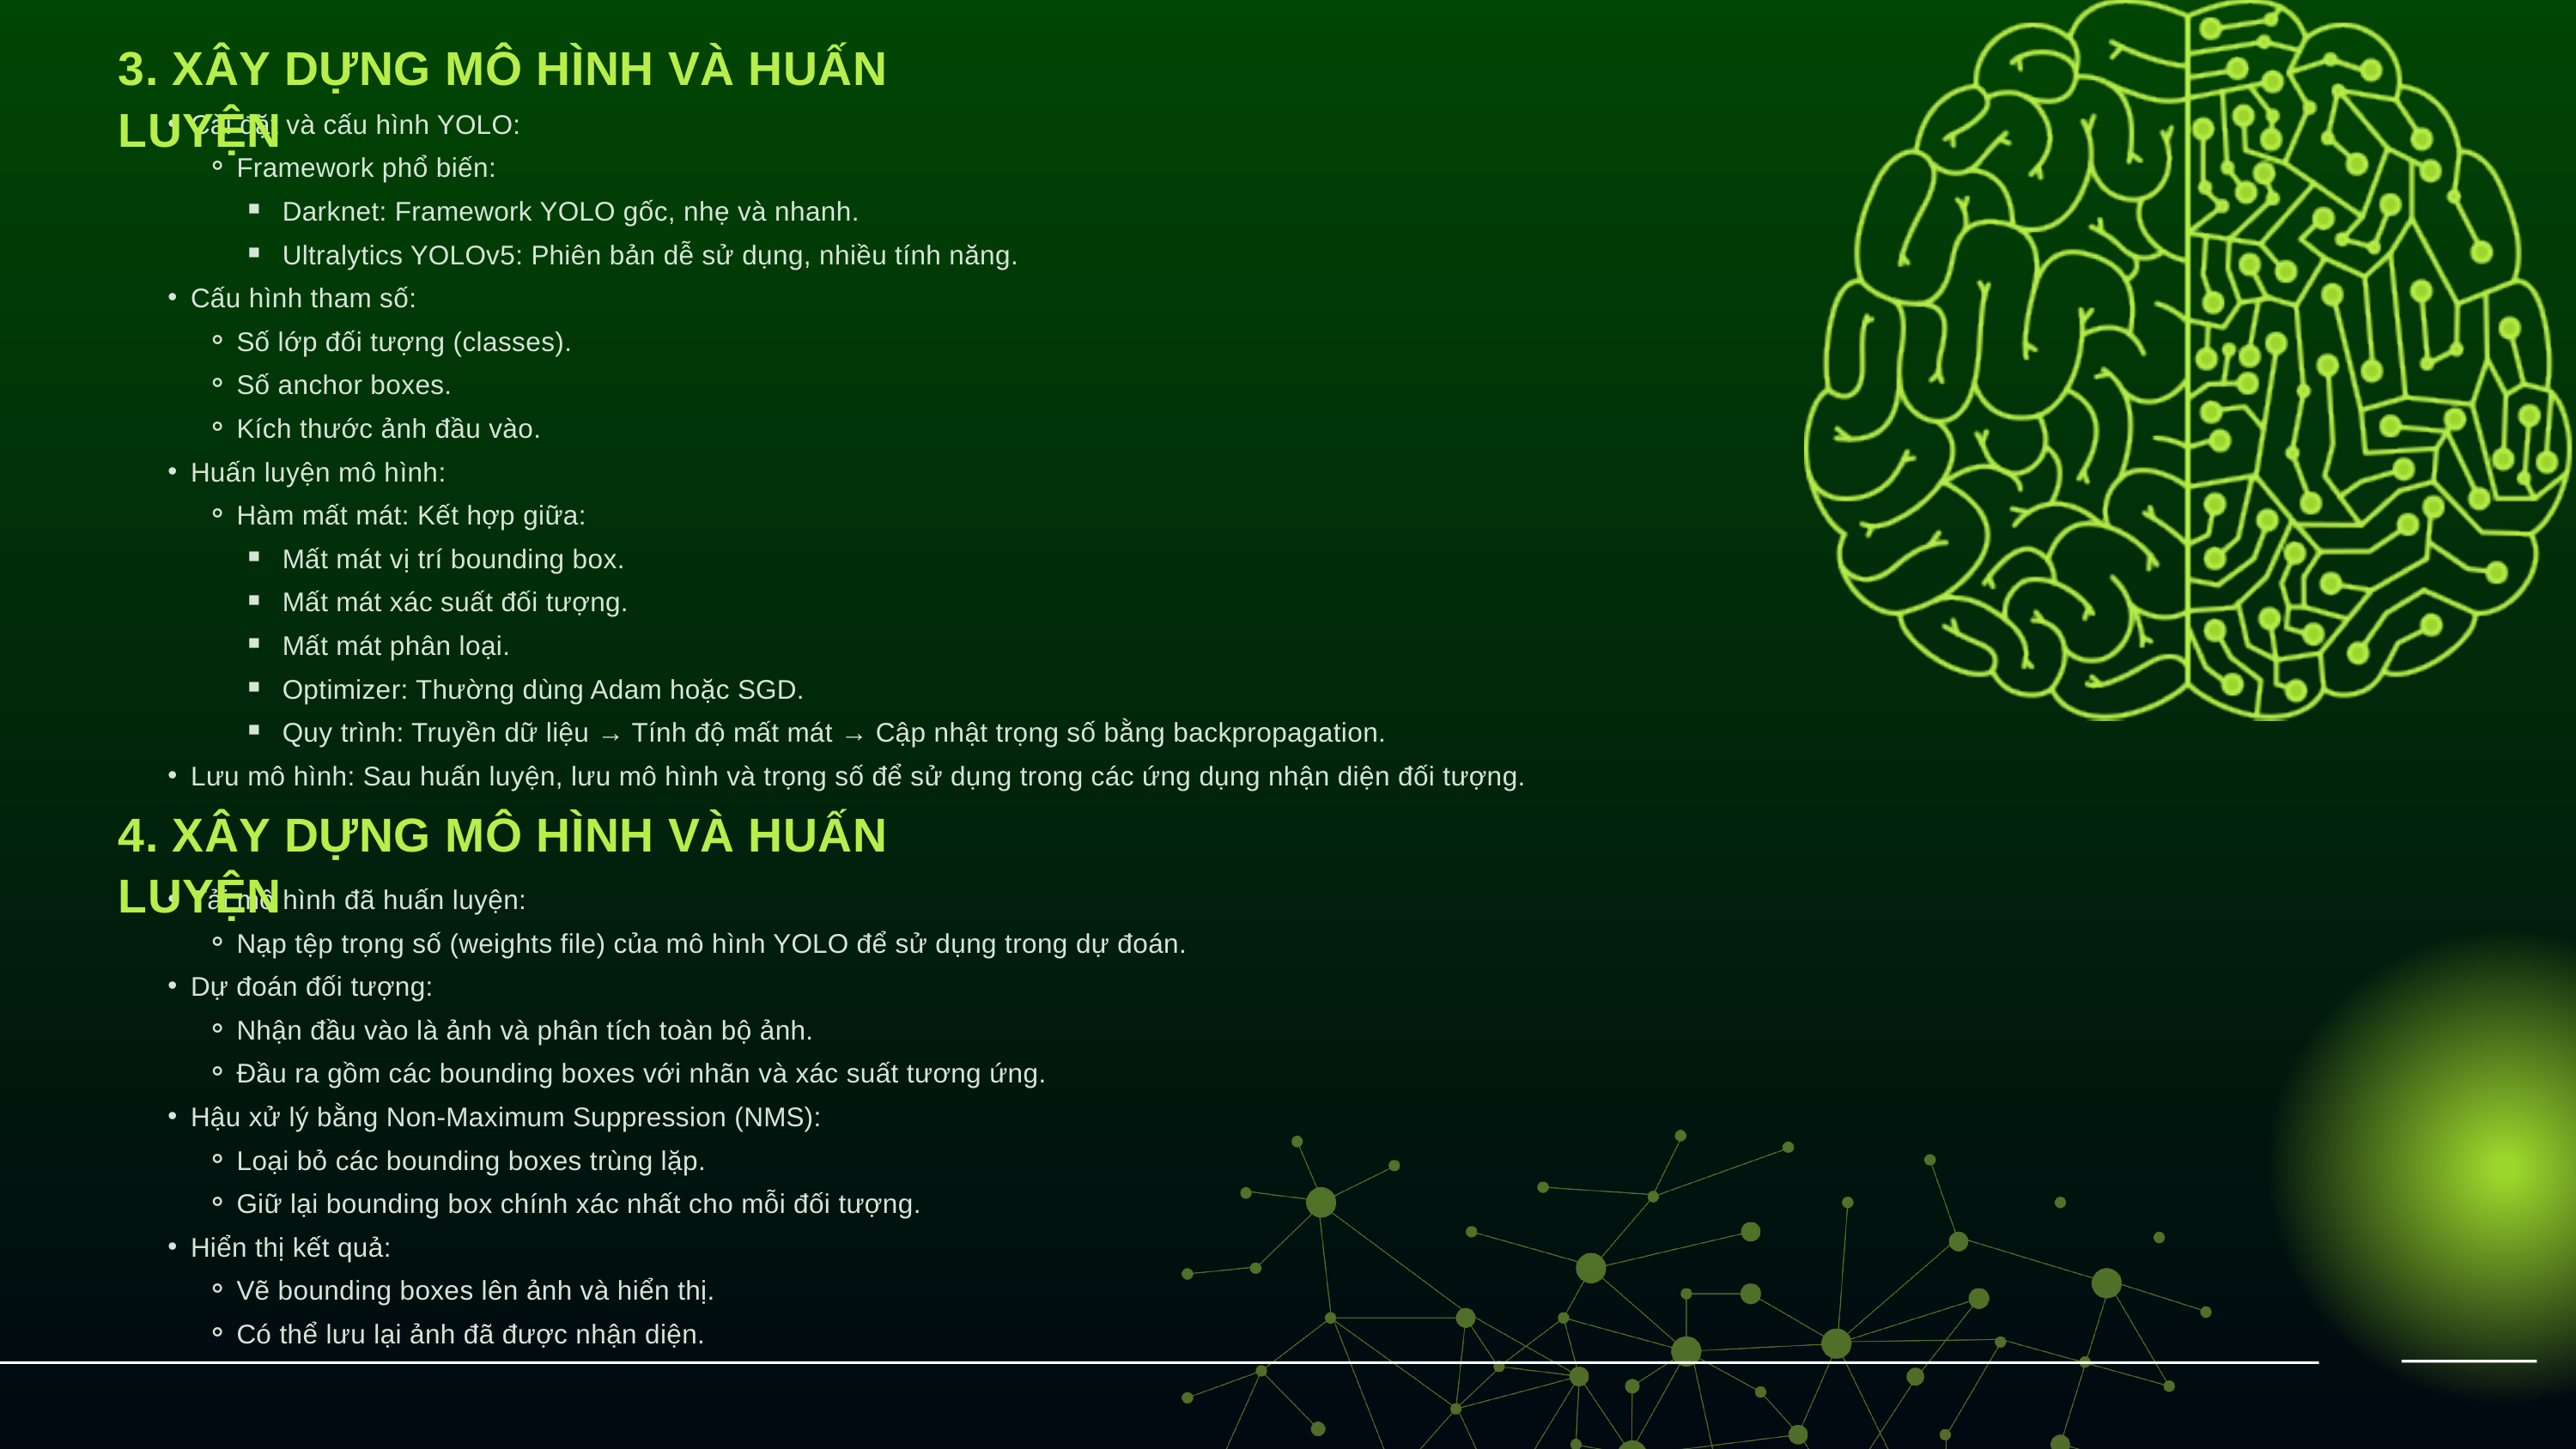

3. XÂY DỰNG MÔ HÌNH VÀ HUẤN LUYỆN
Cài đặt và cấu hình YOLO:
Framework phổ biến:
Darknet: Framework YOLO gốc, nhẹ và nhanh.
Ultralytics YOLOv5: Phiên bản dễ sử dụng, nhiều tính năng.
Cấu hình tham số:
Số lớp đối tượng (classes).
Số anchor boxes.
Kích thước ảnh đầu vào.
Huấn luyện mô hình:
Hàm mất mát: Kết hợp giữa:
Mất mát vị trí bounding box.
Mất mát xác suất đối tượng.
Mất mát phân loại.
Optimizer: Thường dùng Adam hoặc SGD.
Quy trình: Truyền dữ liệu → Tính độ mất mát → Cập nhật trọng số bằng backpropagation.
Lưu mô hình: Sau huấn luyện, lưu mô hình và trọng số để sử dụng trong các ứng dụng nhận diện đối tượng.
4. XÂY DỰNG MÔ HÌNH VÀ HUẤN LUYỆN
Tải mô hình đã huấn luyện:
Nạp tệp trọng số (weights file) của mô hình YOLO để sử dụng trong dự đoán.
Dự đoán đối tượng:
Nhận đầu vào là ảnh và phân tích toàn bộ ảnh.
Đầu ra gồm các bounding boxes với nhãn và xác suất tương ứng.
Hậu xử lý bằng Non-Maximum Suppression (NMS):
Loại bỏ các bounding boxes trùng lặp.
Giữ lại bounding box chính xác nhất cho mỗi đối tượng.
Hiển thị kết quả:
Vẽ bounding boxes lên ảnh và hiển thị.
Có thể lưu lại ảnh đã được nhận diện.